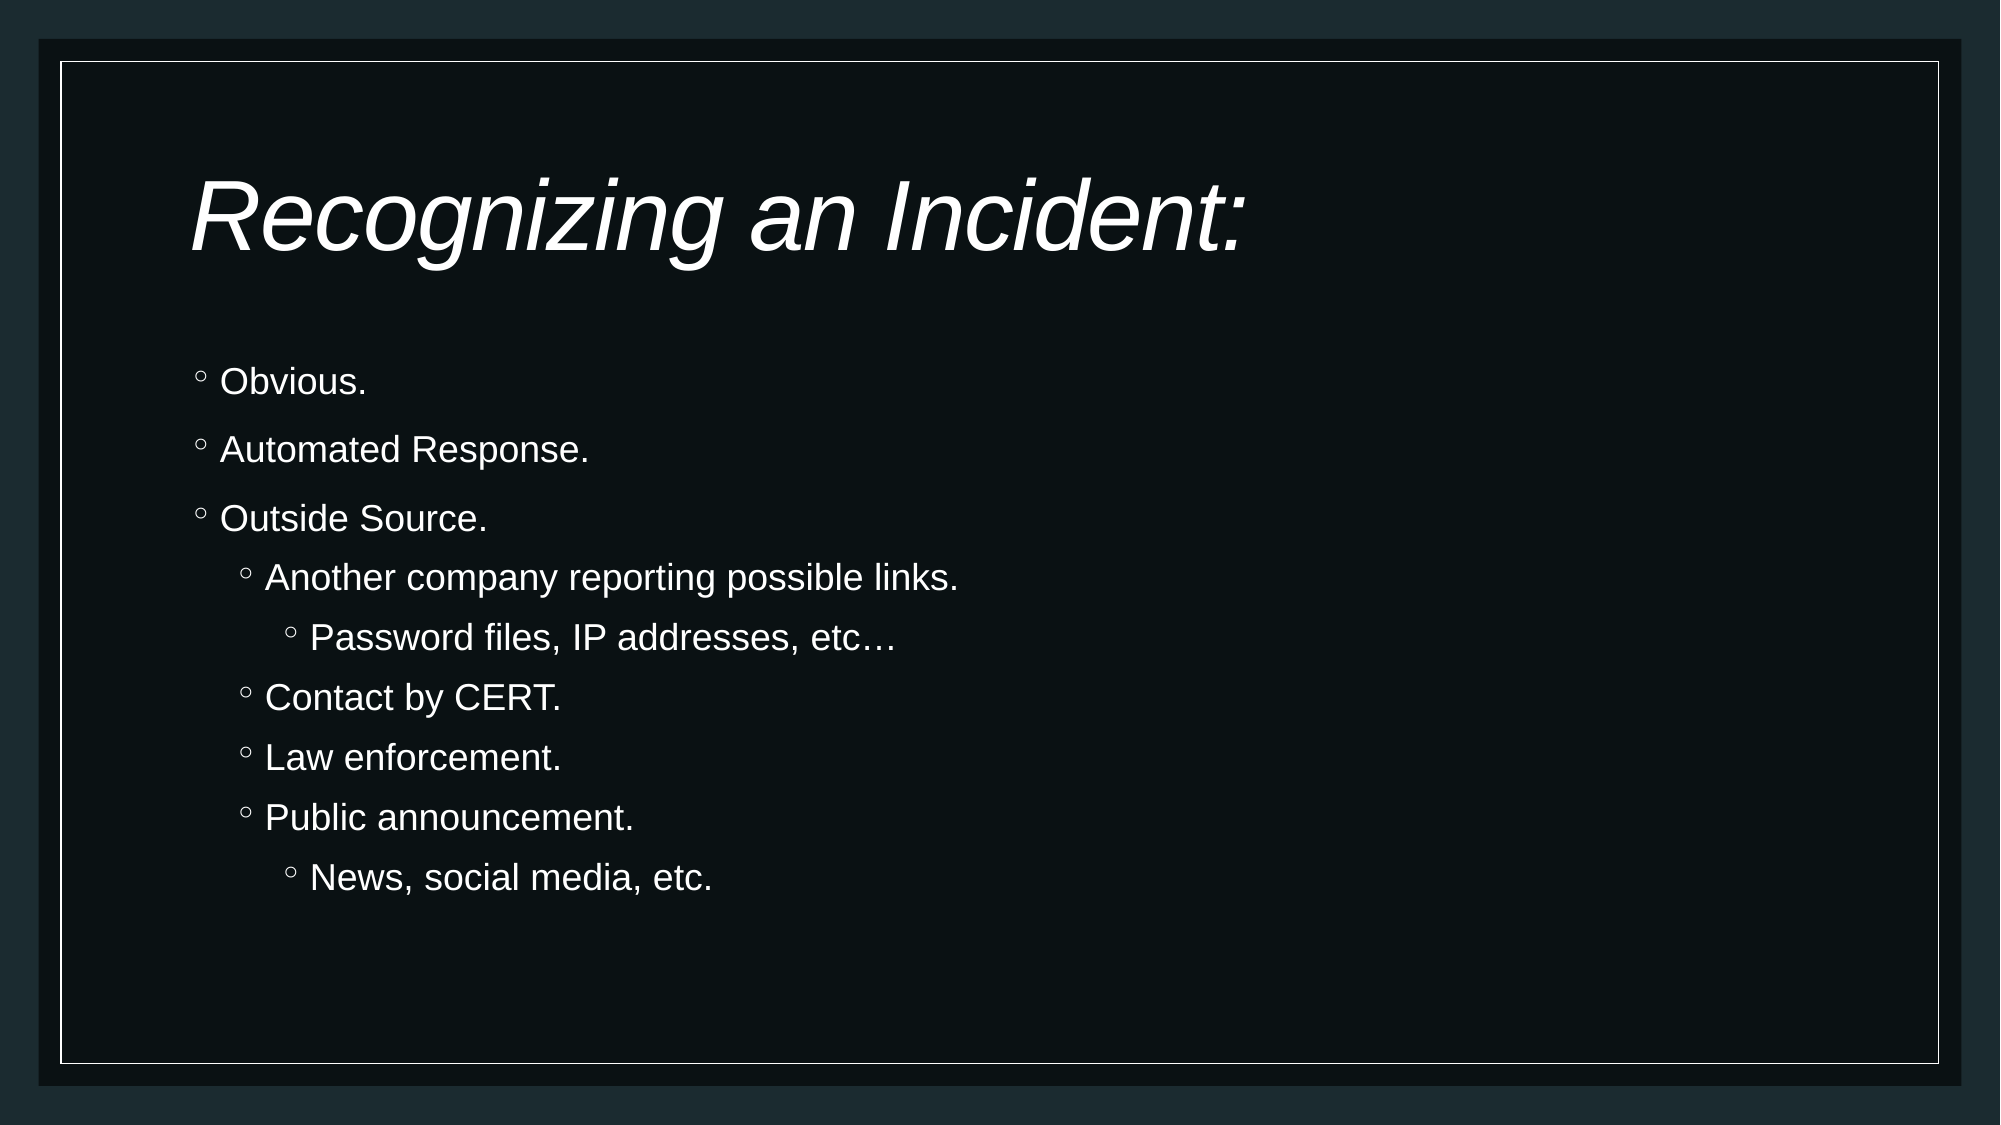

# Recognizing an Incident:
Obvious.
Automated Response.
Outside Source.
Another company reporting possible links.
Password files, IP addresses, etc…
Contact by CERT.
Law enforcement.
Public announcement.
News, social media, etc.